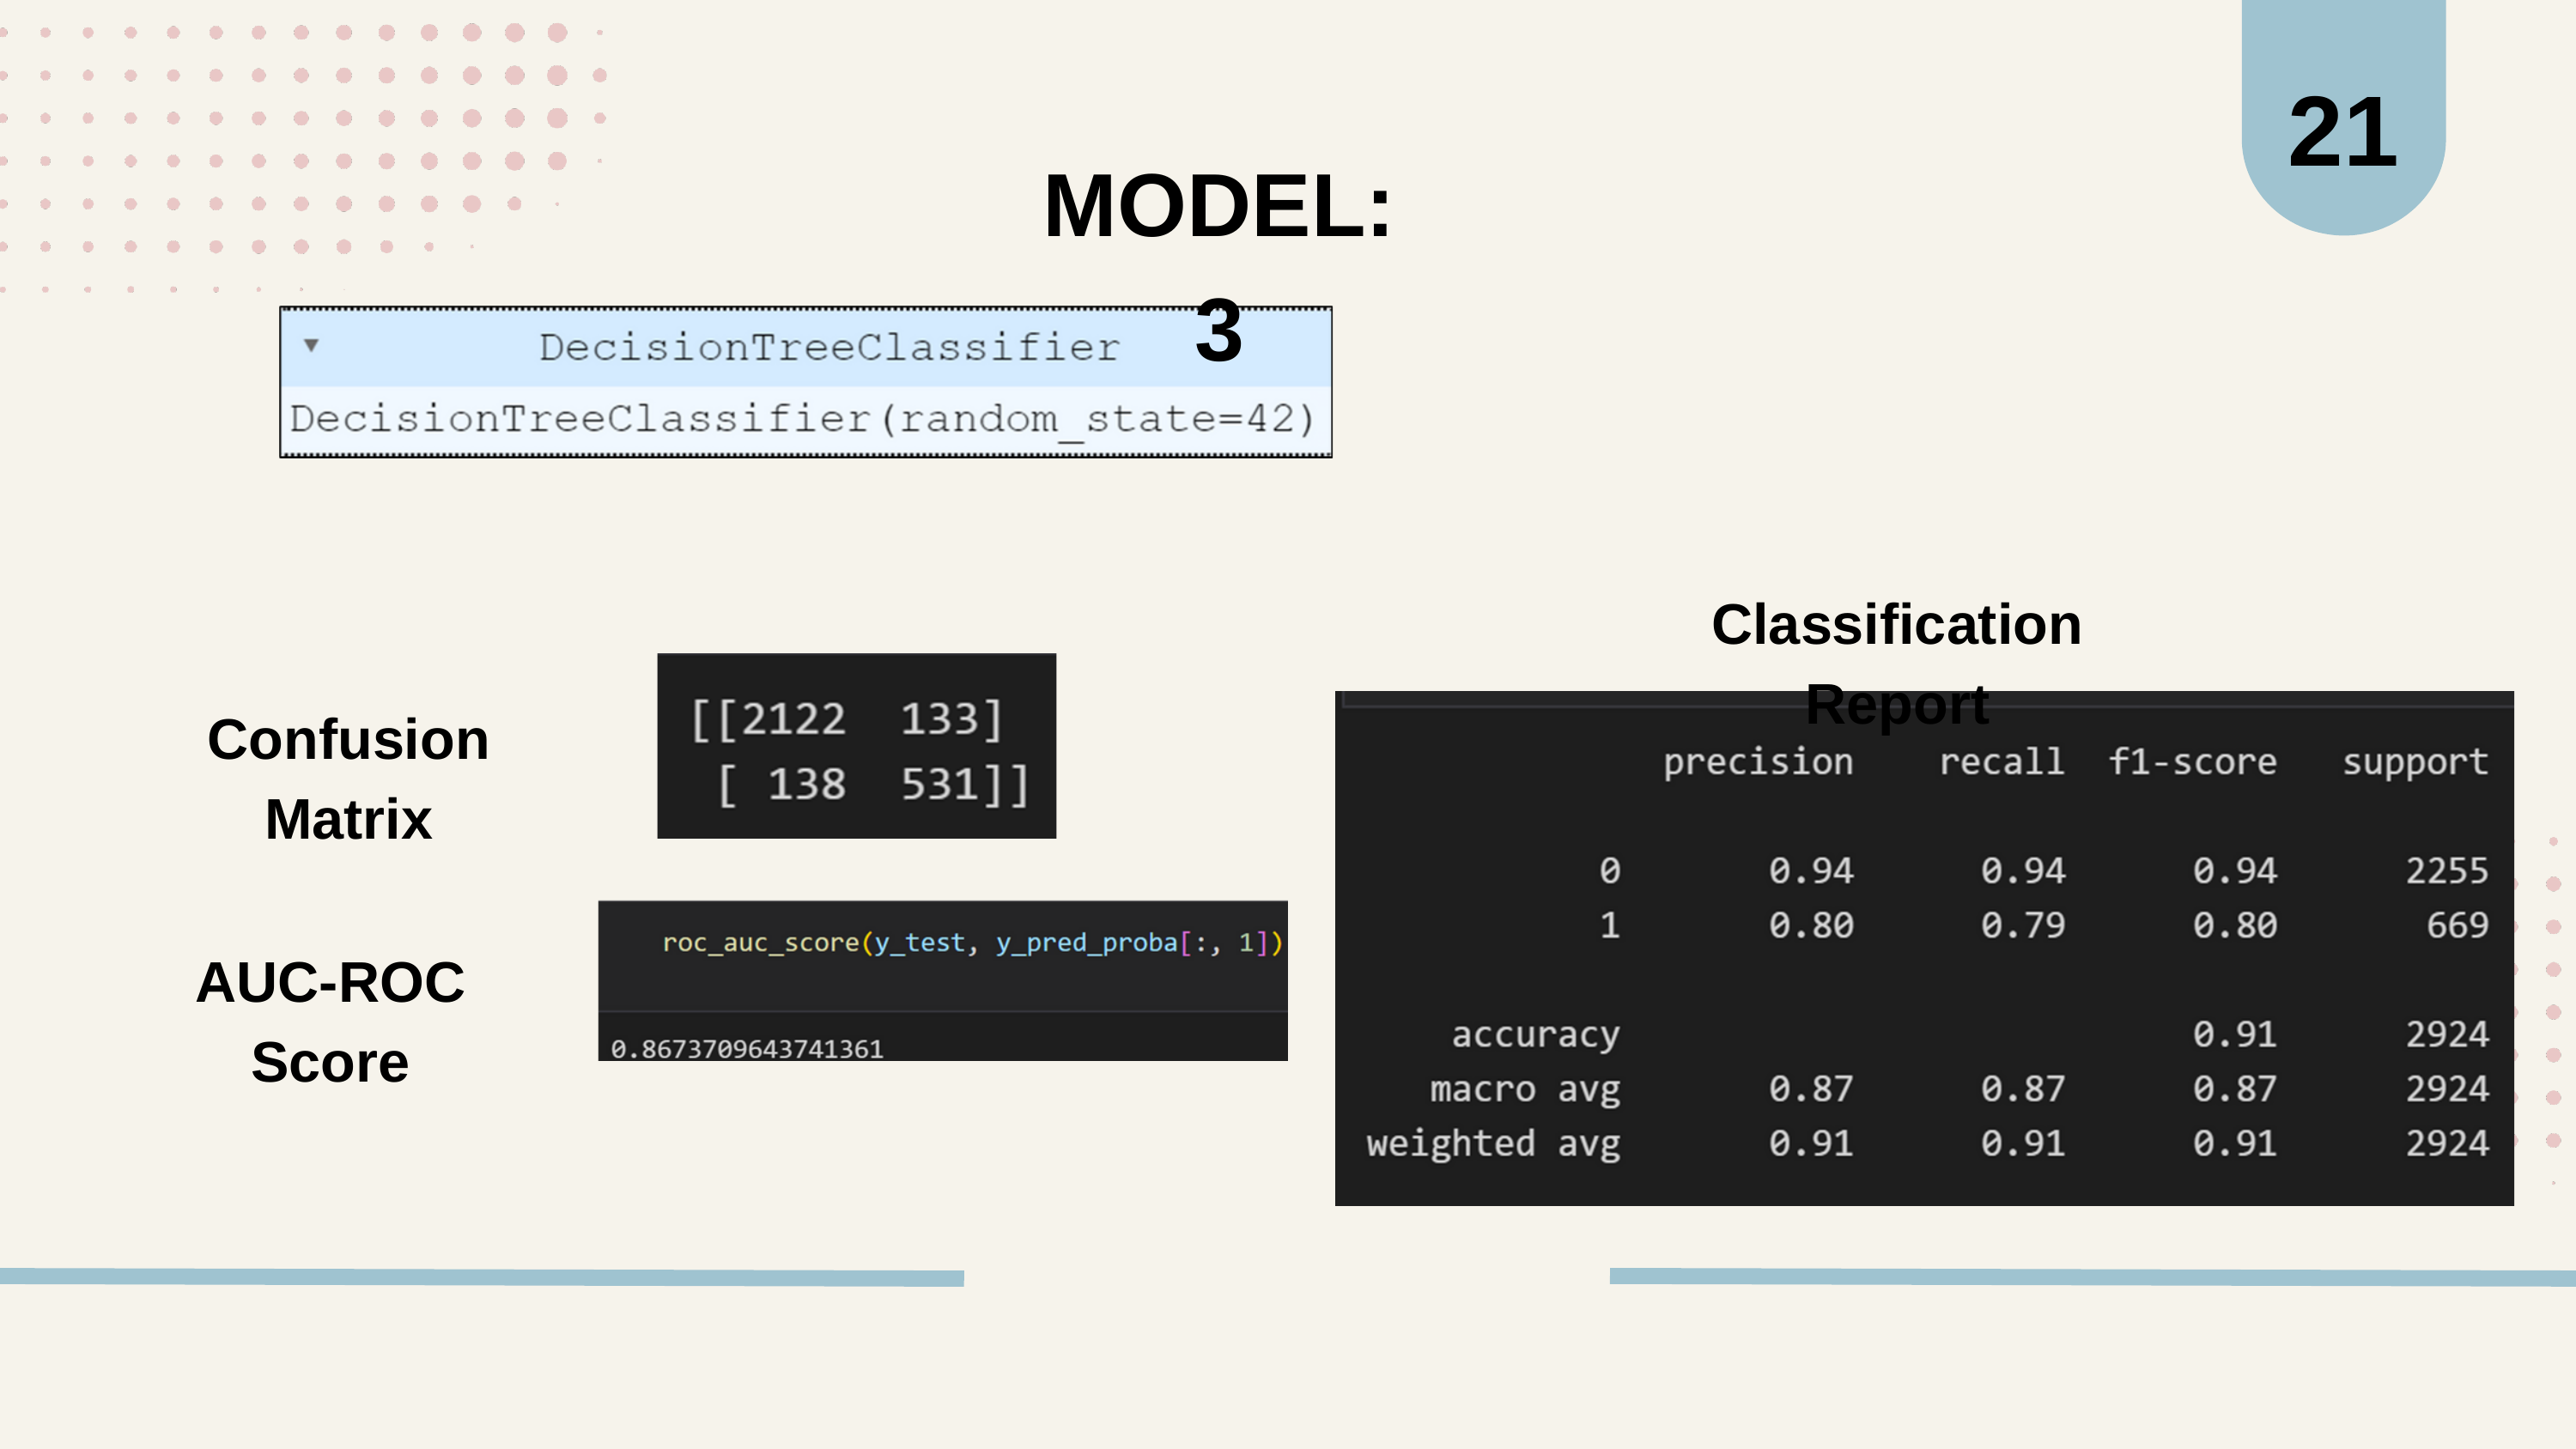

21

MODEL: 3

Classification Report

Confusion Matrix

AUC-ROC Score